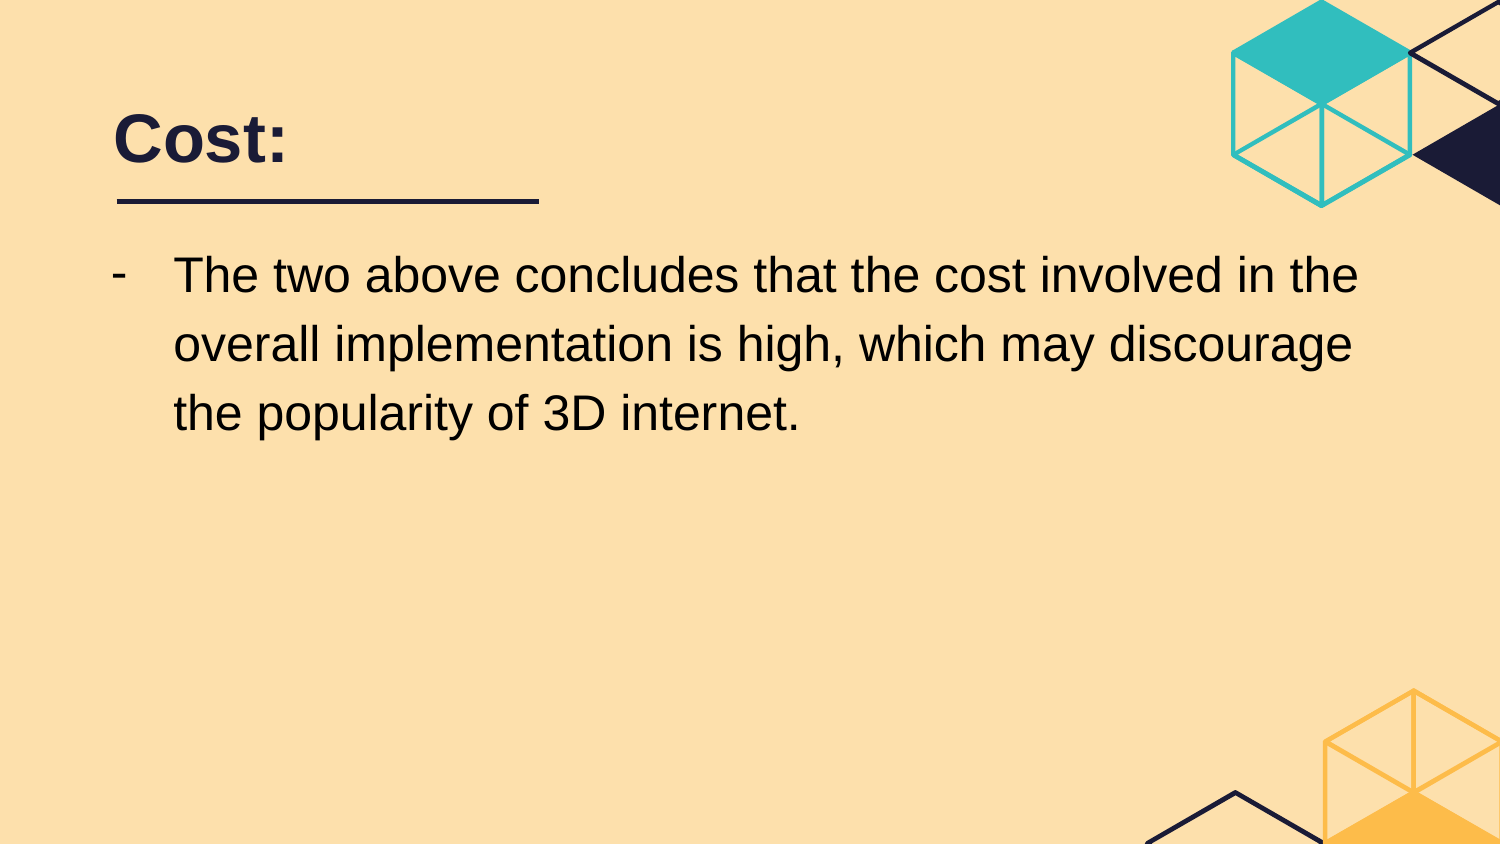

# Cost:
The two above concludes that the cost involved in the overall implementation is high, which may discourage the popularity of 3D internet.